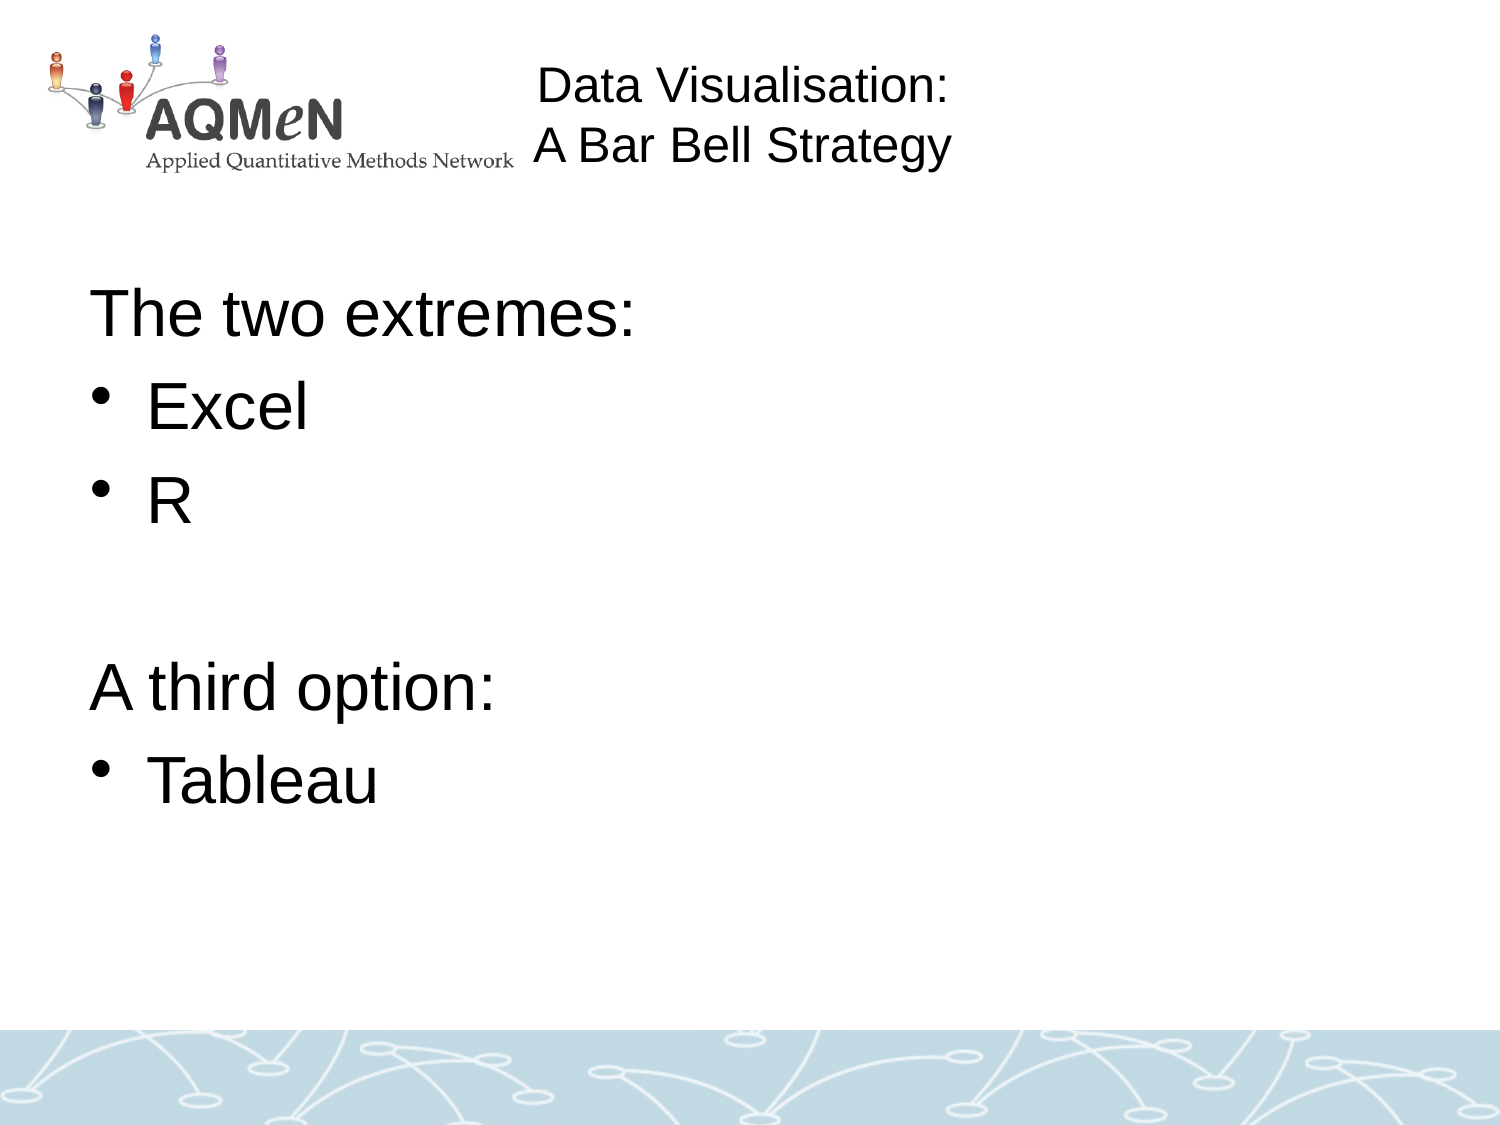

# Data Visualisation: A Bar Bell Strategy
The two extremes:
Excel
R

A third option:
Tableau